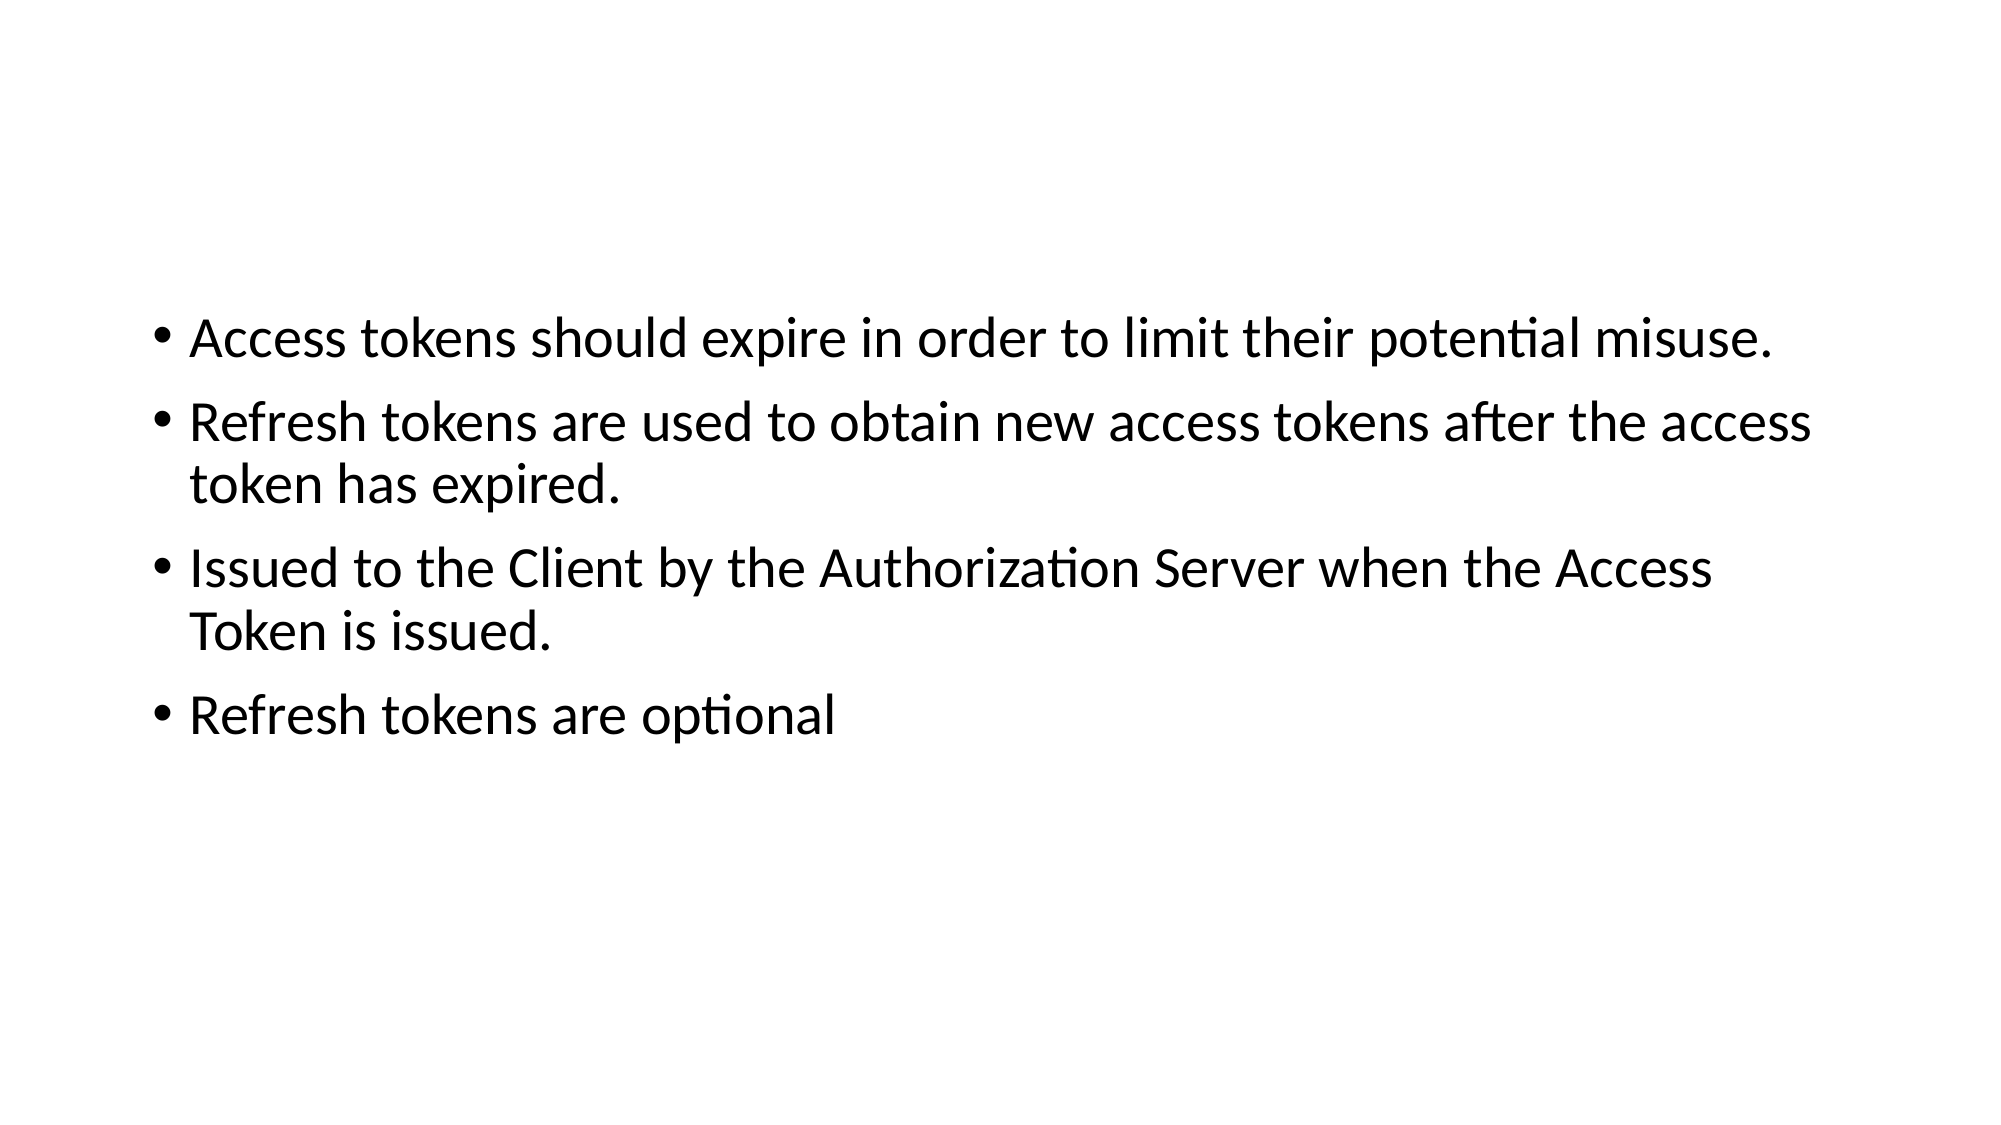

# Refresh Tokens
Access tokens should expire in order to limit their potential misuse.
Refresh tokens are used to obtain new access tokens after the access token has expired.
Issued to the Client by the Authorization Server when the Access Token is issued.
Refresh tokens are optional